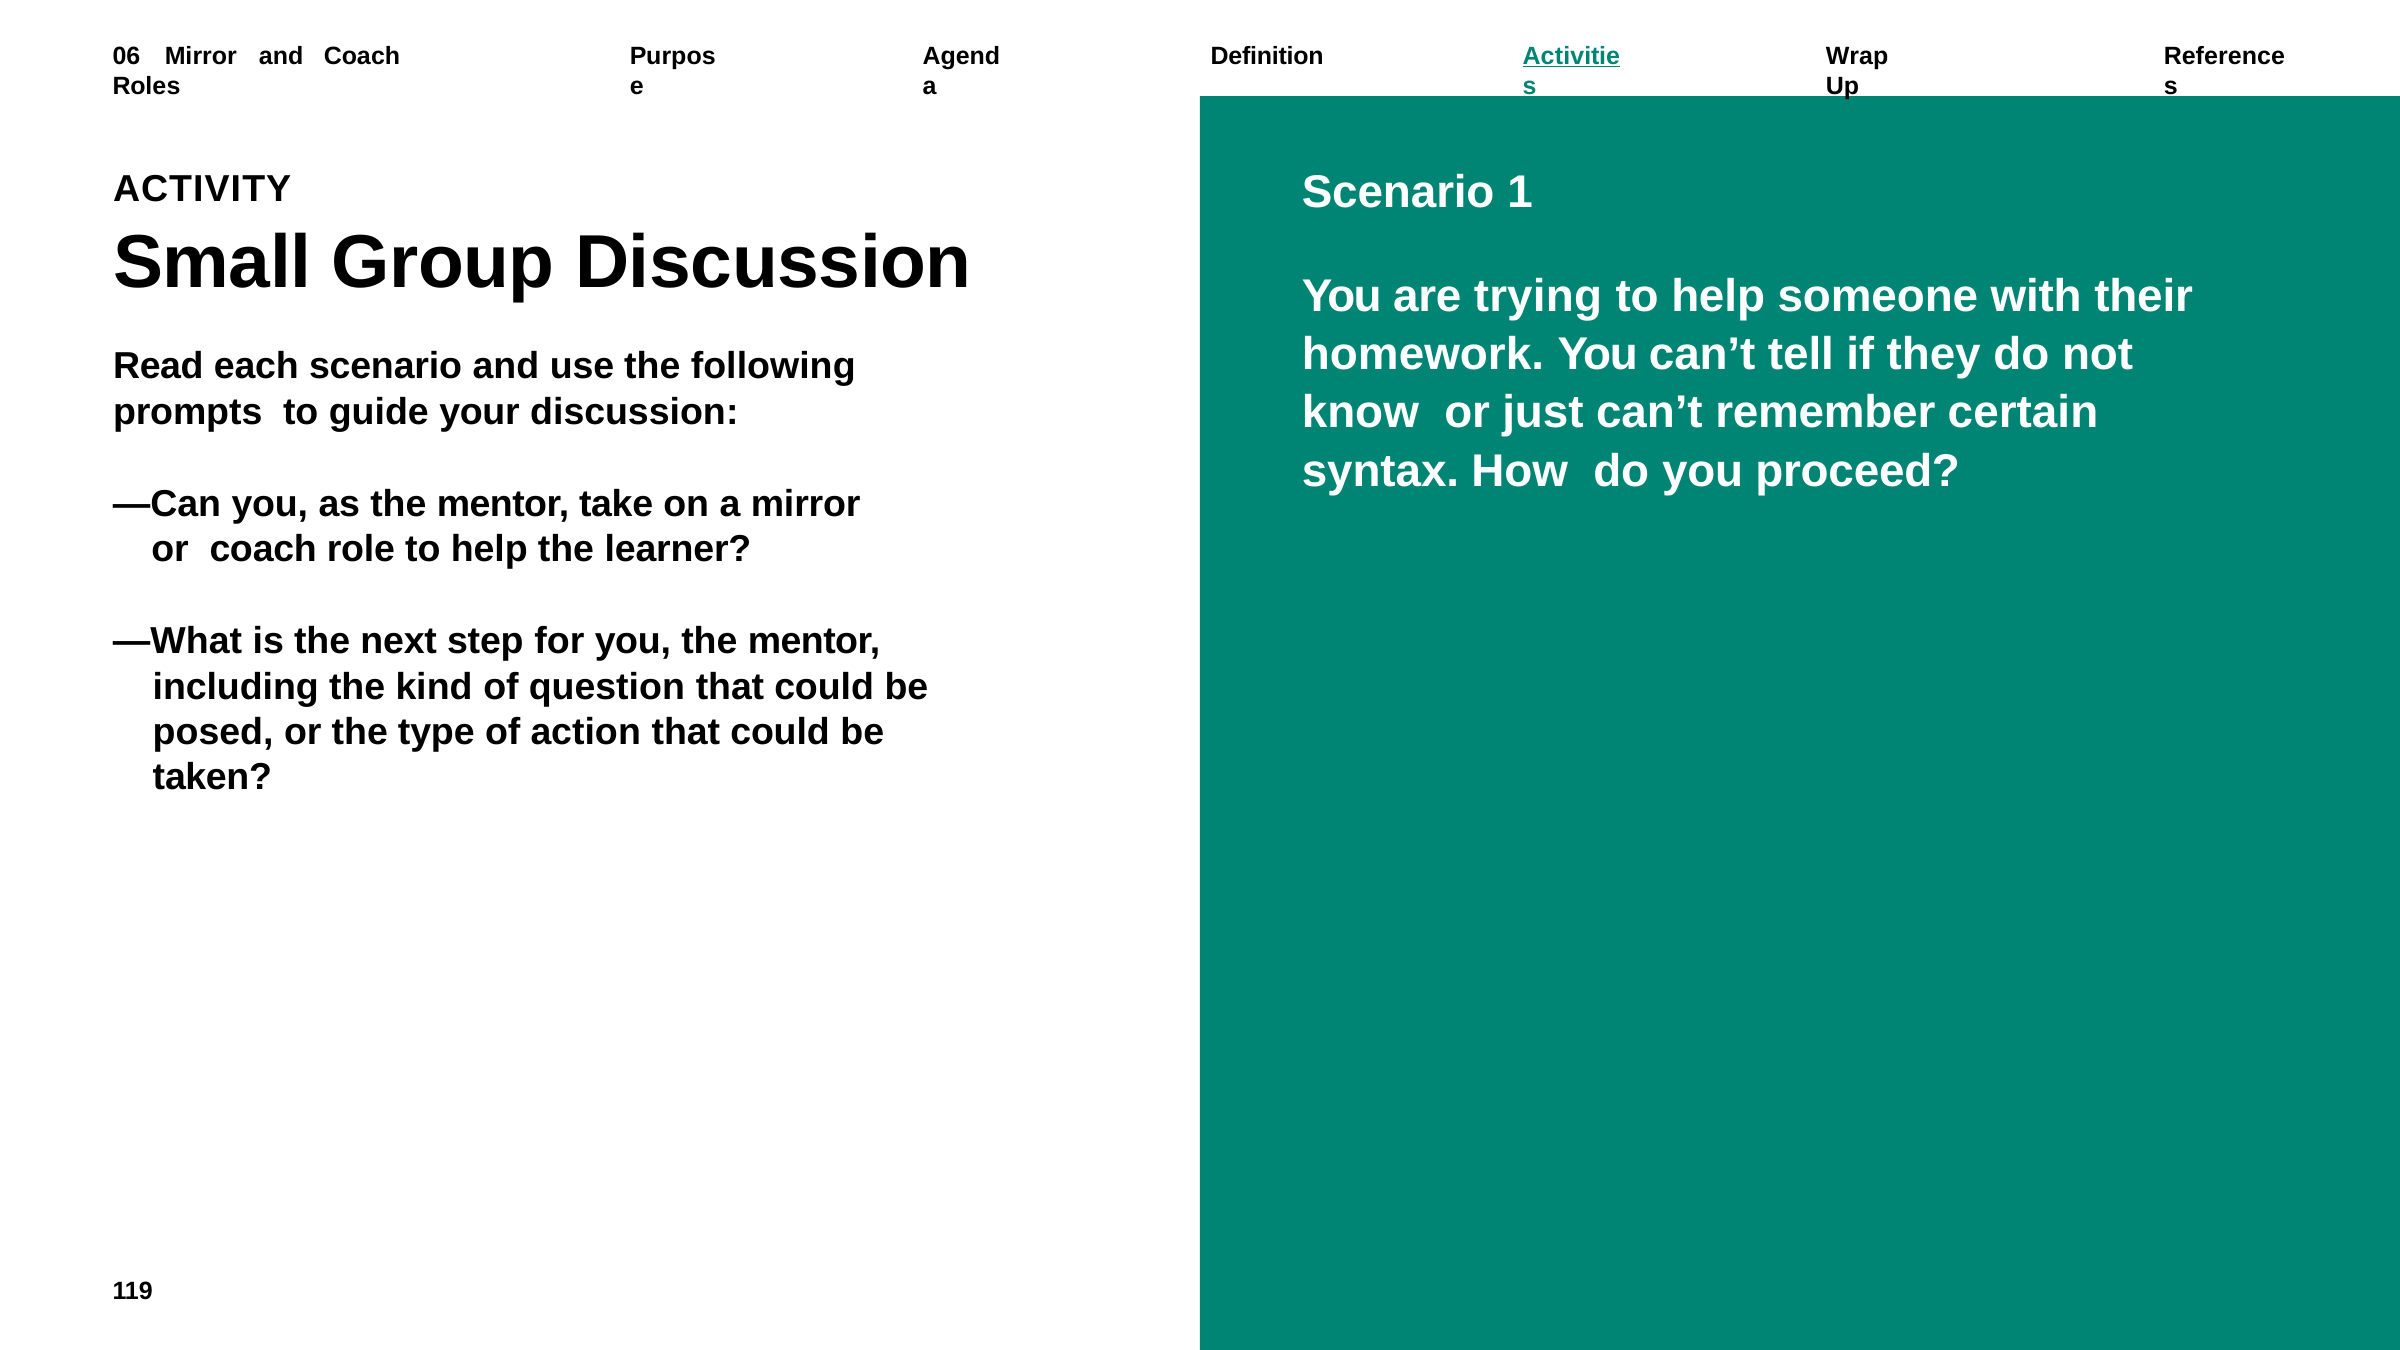

06	Mirror	and	Coach	Roles
Purpose
Agenda
Definition
Activities
Wrap	Up
References

Scenario 1
You are trying to help someone with their  homework. You can’t tell if they do not know  or just can’t remember certain syntax. How  do you proceed?
ACTIVITY
Small Group Discussion
Read each scenario and use the following prompts  to guide your discussion:
—Can you, as the mentor, take on a mirror or  coach role to help the learner?
—What is the next step for you, the mentor,  including the kind of question that could be  posed, or the type of action that could be taken?
119